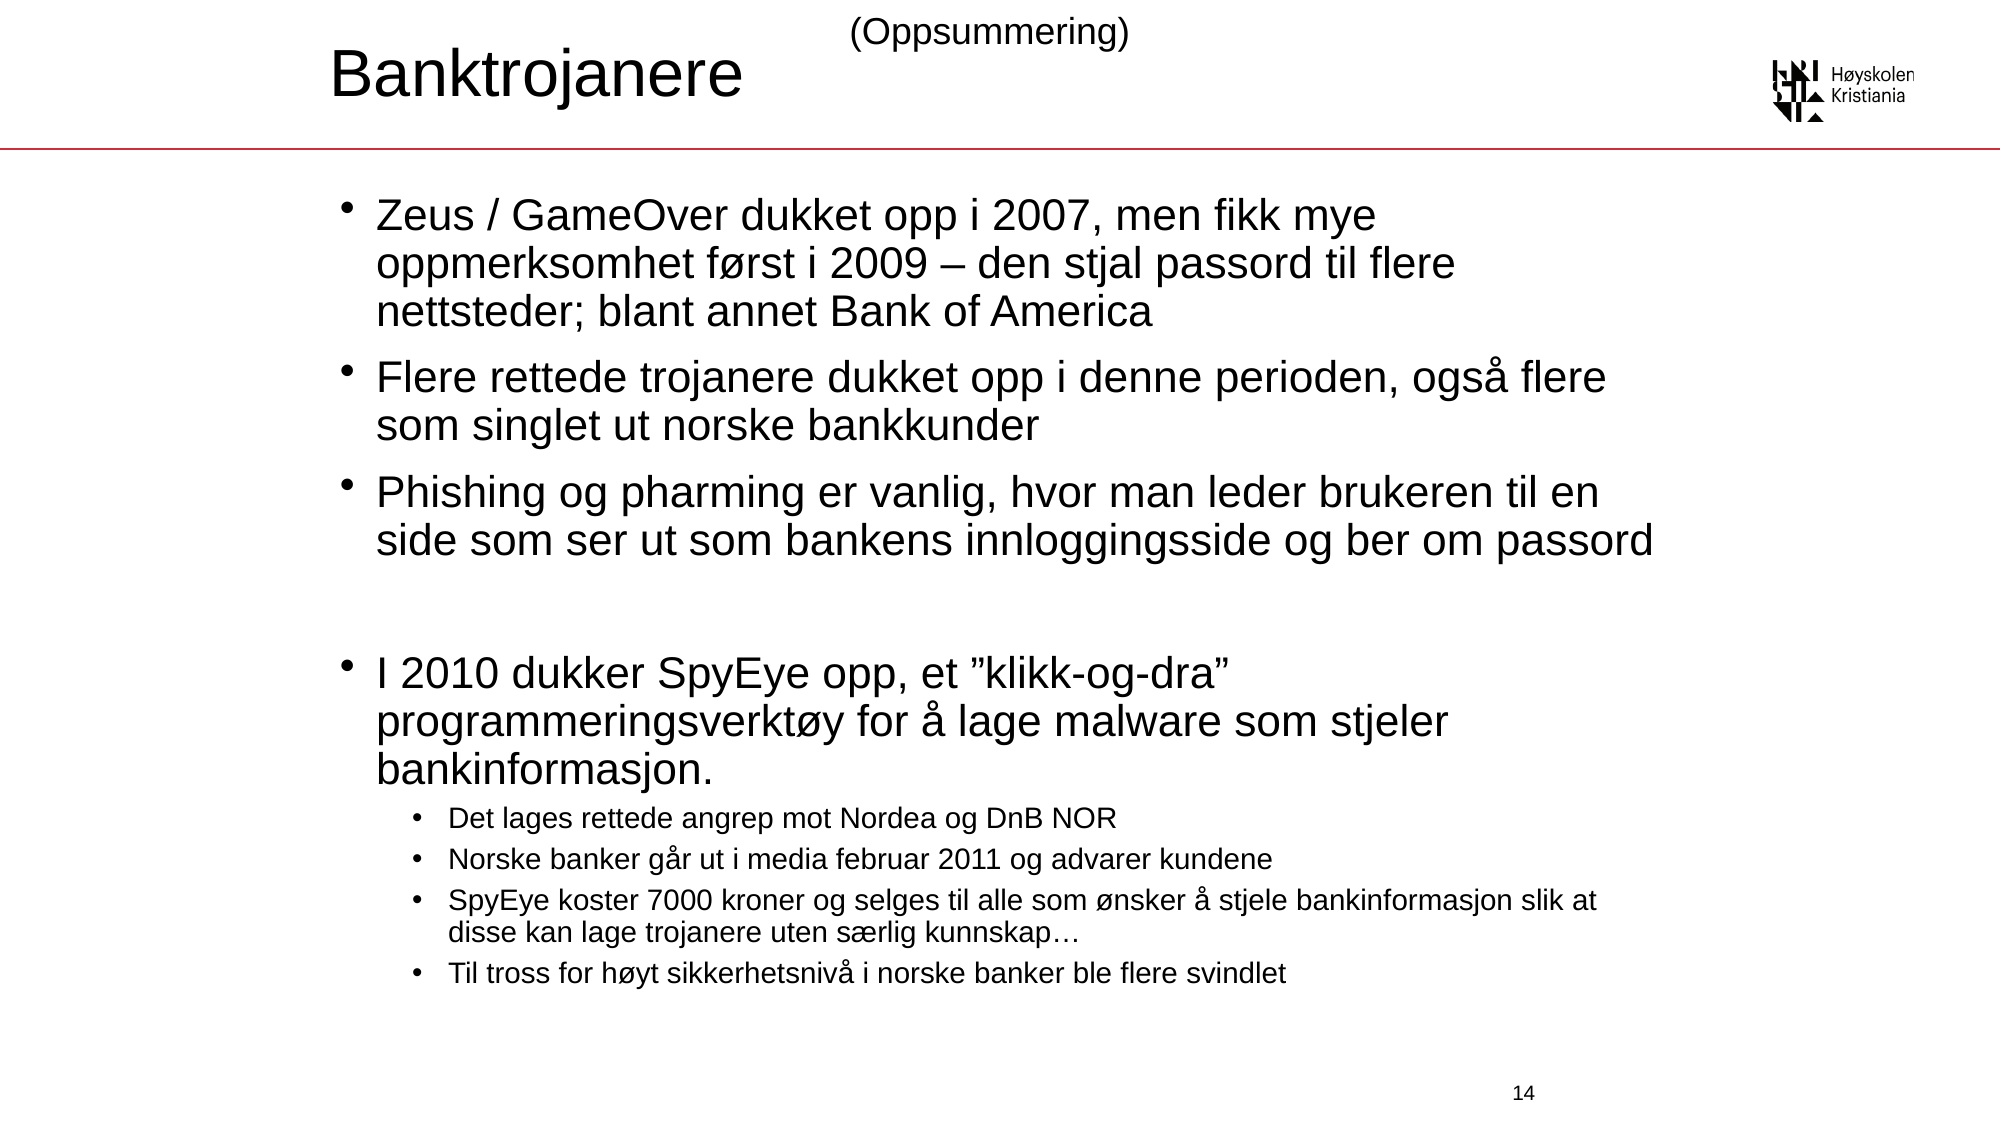

(Oppsummering)
# Banktrojanere
Zeus / GameOver dukket opp i 2007, men fikk mye oppmerksomhet først i 2009 – den stjal passord til flere nettsteder; blant annet Bank of America
Flere rettede trojanere dukket opp i denne perioden, også flere som singlet ut norske bankkunder
Phishing og pharming er vanlig, hvor man leder brukeren til en side som ser ut som bankens innloggingsside og ber om passord

I 2010 dukker SpyEye opp, et ”klikk-og-dra” programmeringsverktøy for å lage malware som stjeler bankinformasjon.
Det lages rettede angrep mot Nordea og DnB NOR
Norske banker går ut i media februar 2011 og advarer kundene
SpyEye koster 7000 kroner og selges til alle som ønsker å stjele bankinformasjon slik at disse kan lage trojanere uten særlig kunnskap…
Til tross for høyt sikkerhetsnivå i norske banker ble flere svindlet
14